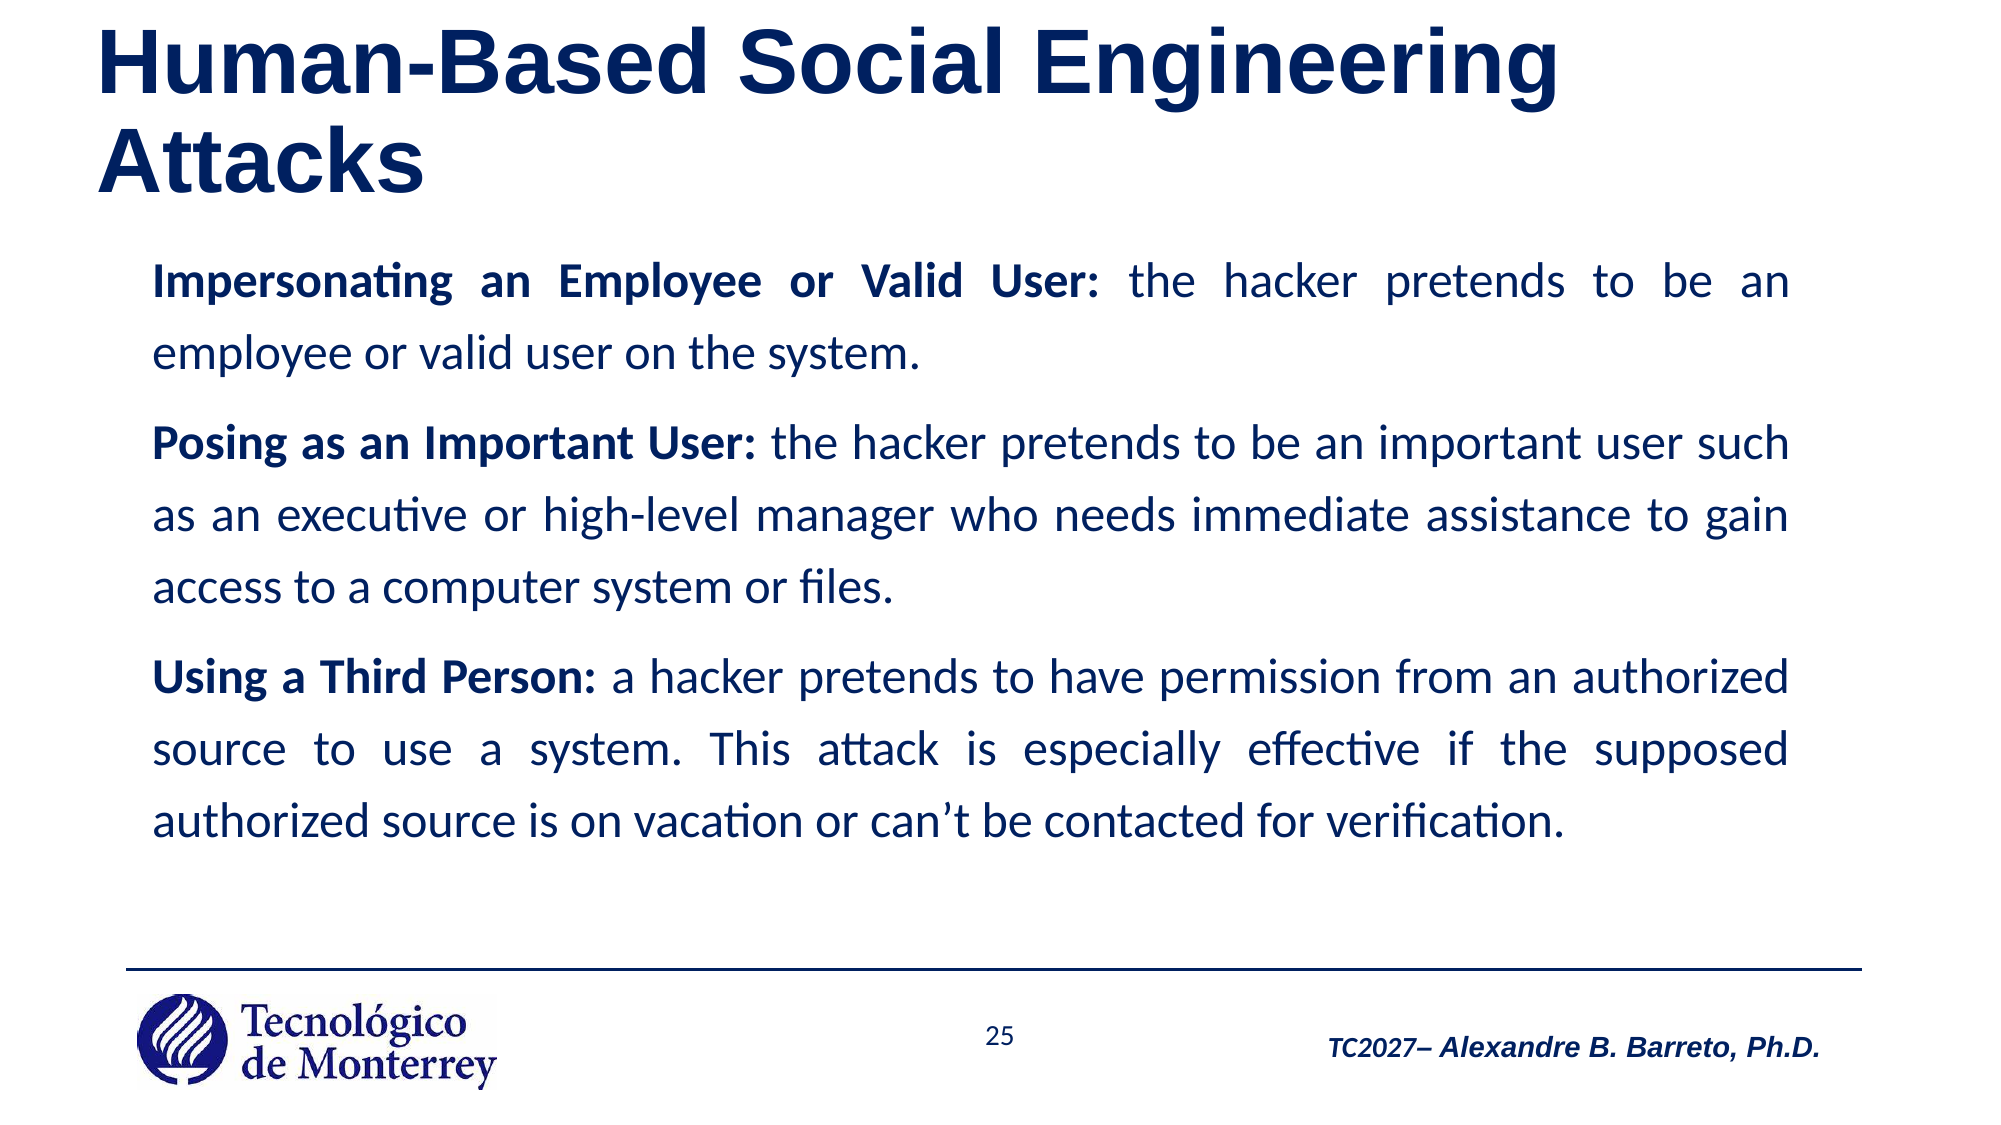

# Human-Based Social Engineering Attacks
Impersonating an Employee or Valid User: the hacker pretends to be an employee or valid user on the system.
Posing as an Important User: the hacker pretends to be an important user such as an executive or high-level manager who needs immediate assistance to gain access to a computer system or files.
Using a Third Person: a hacker pretends to have permission from an authorized source to use a system. This attack is especially effective if the supposed authorized source is on vacation or can’t be contacted for verification.